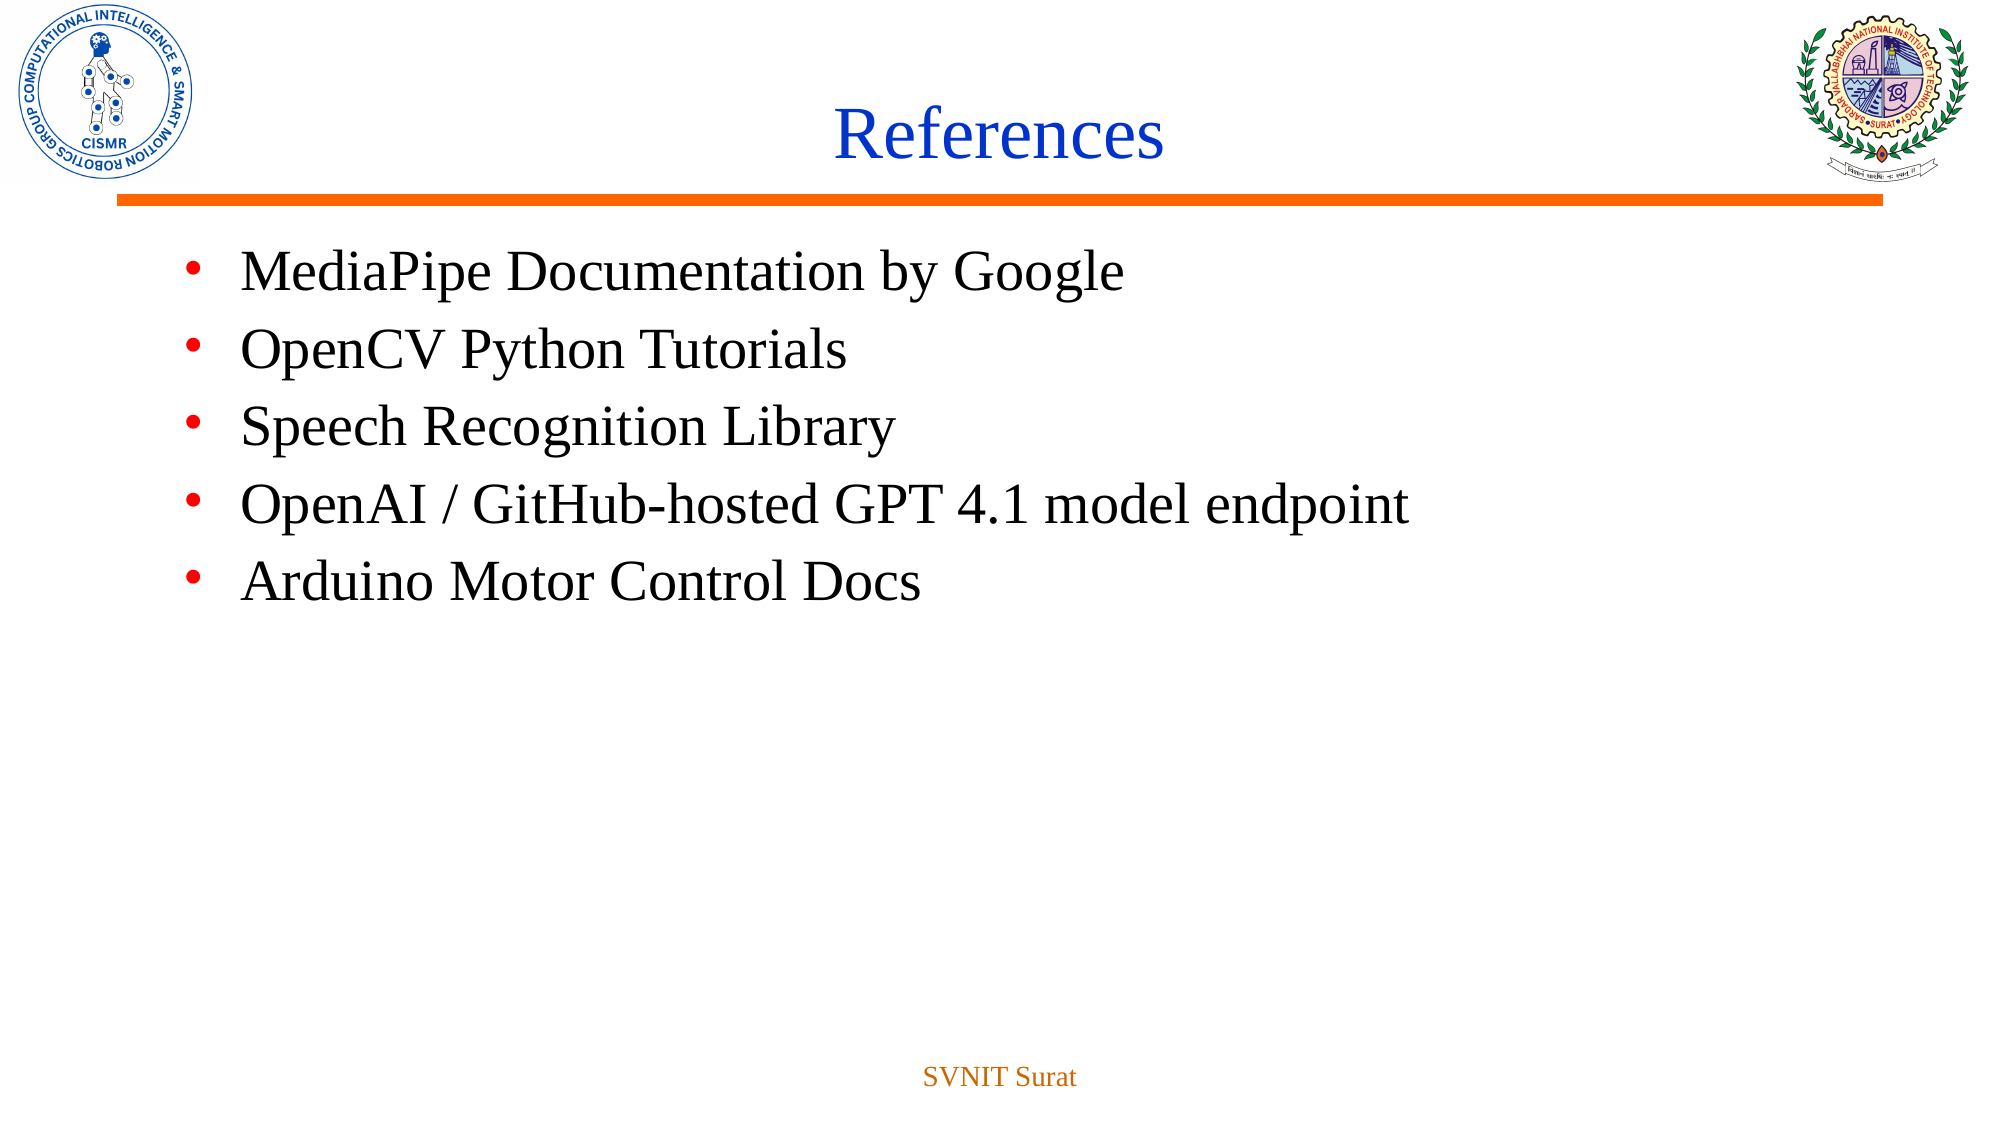

# References
MediaPipe Documentation by Google
OpenCV Python Tutorials
Speech Recognition Library
OpenAI / GitHub-hosted GPT 4.1 model endpoint
Arduino Motor Control Docs

SVNIT Surat